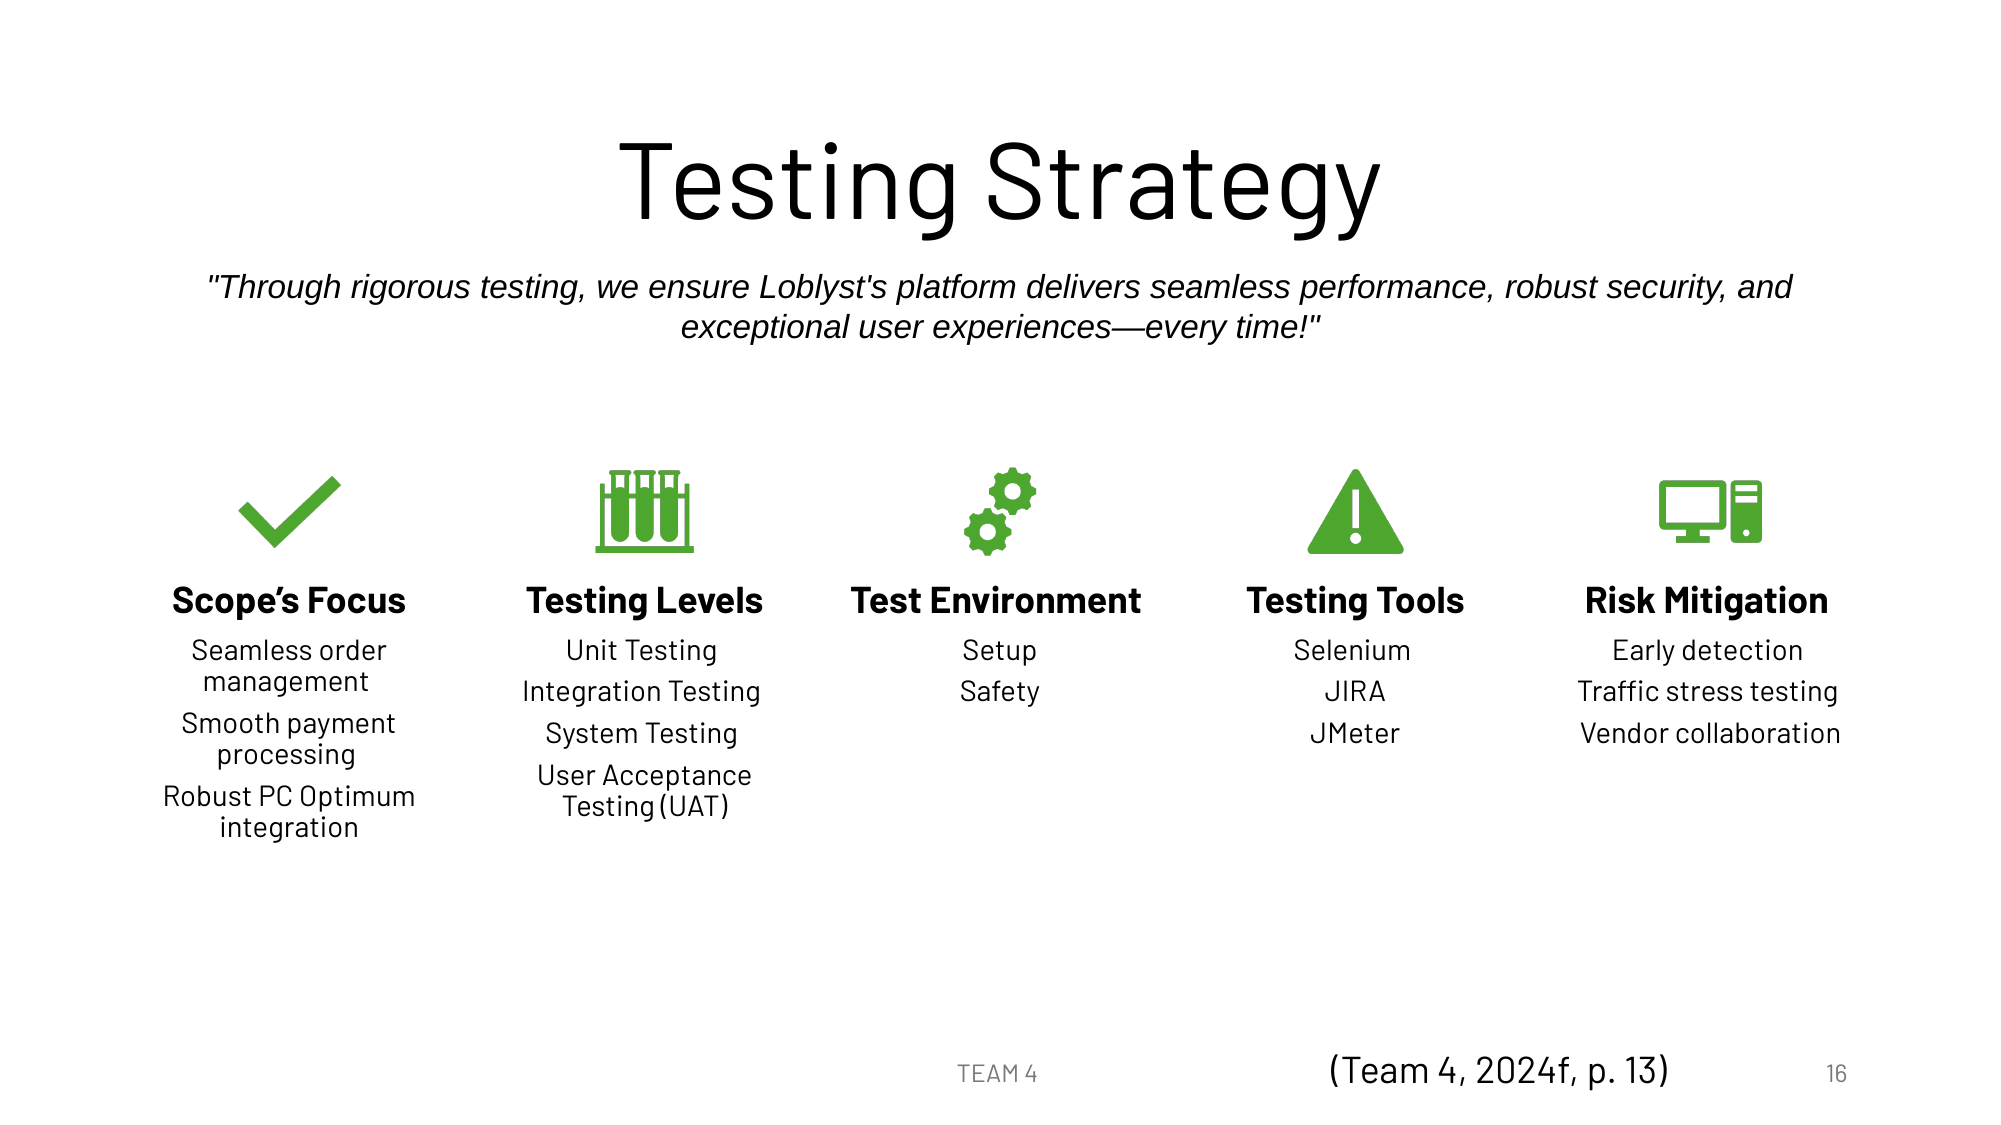

# Testing Strategy
"Through rigorous testing, we ensure Loblyst's platform delivers seamless performance, robust security, and exceptional user experiences—every time!"
Scope’s Focus
Seamless order management
Smooth payment processing
Robust PC Optimum integration
Testing Levels
Unit Testing
Integration Testing
System Testing
User Acceptance Testing (UAT)
Test Environment
Setup
Safety
Testing Tools
Selenium
JIRA
JMeter
Risk Mitigation
Early detection
Traffic stress testing
Vendor collaboration
(Team 4, 2024f, p. 13)
TEAM 4
16